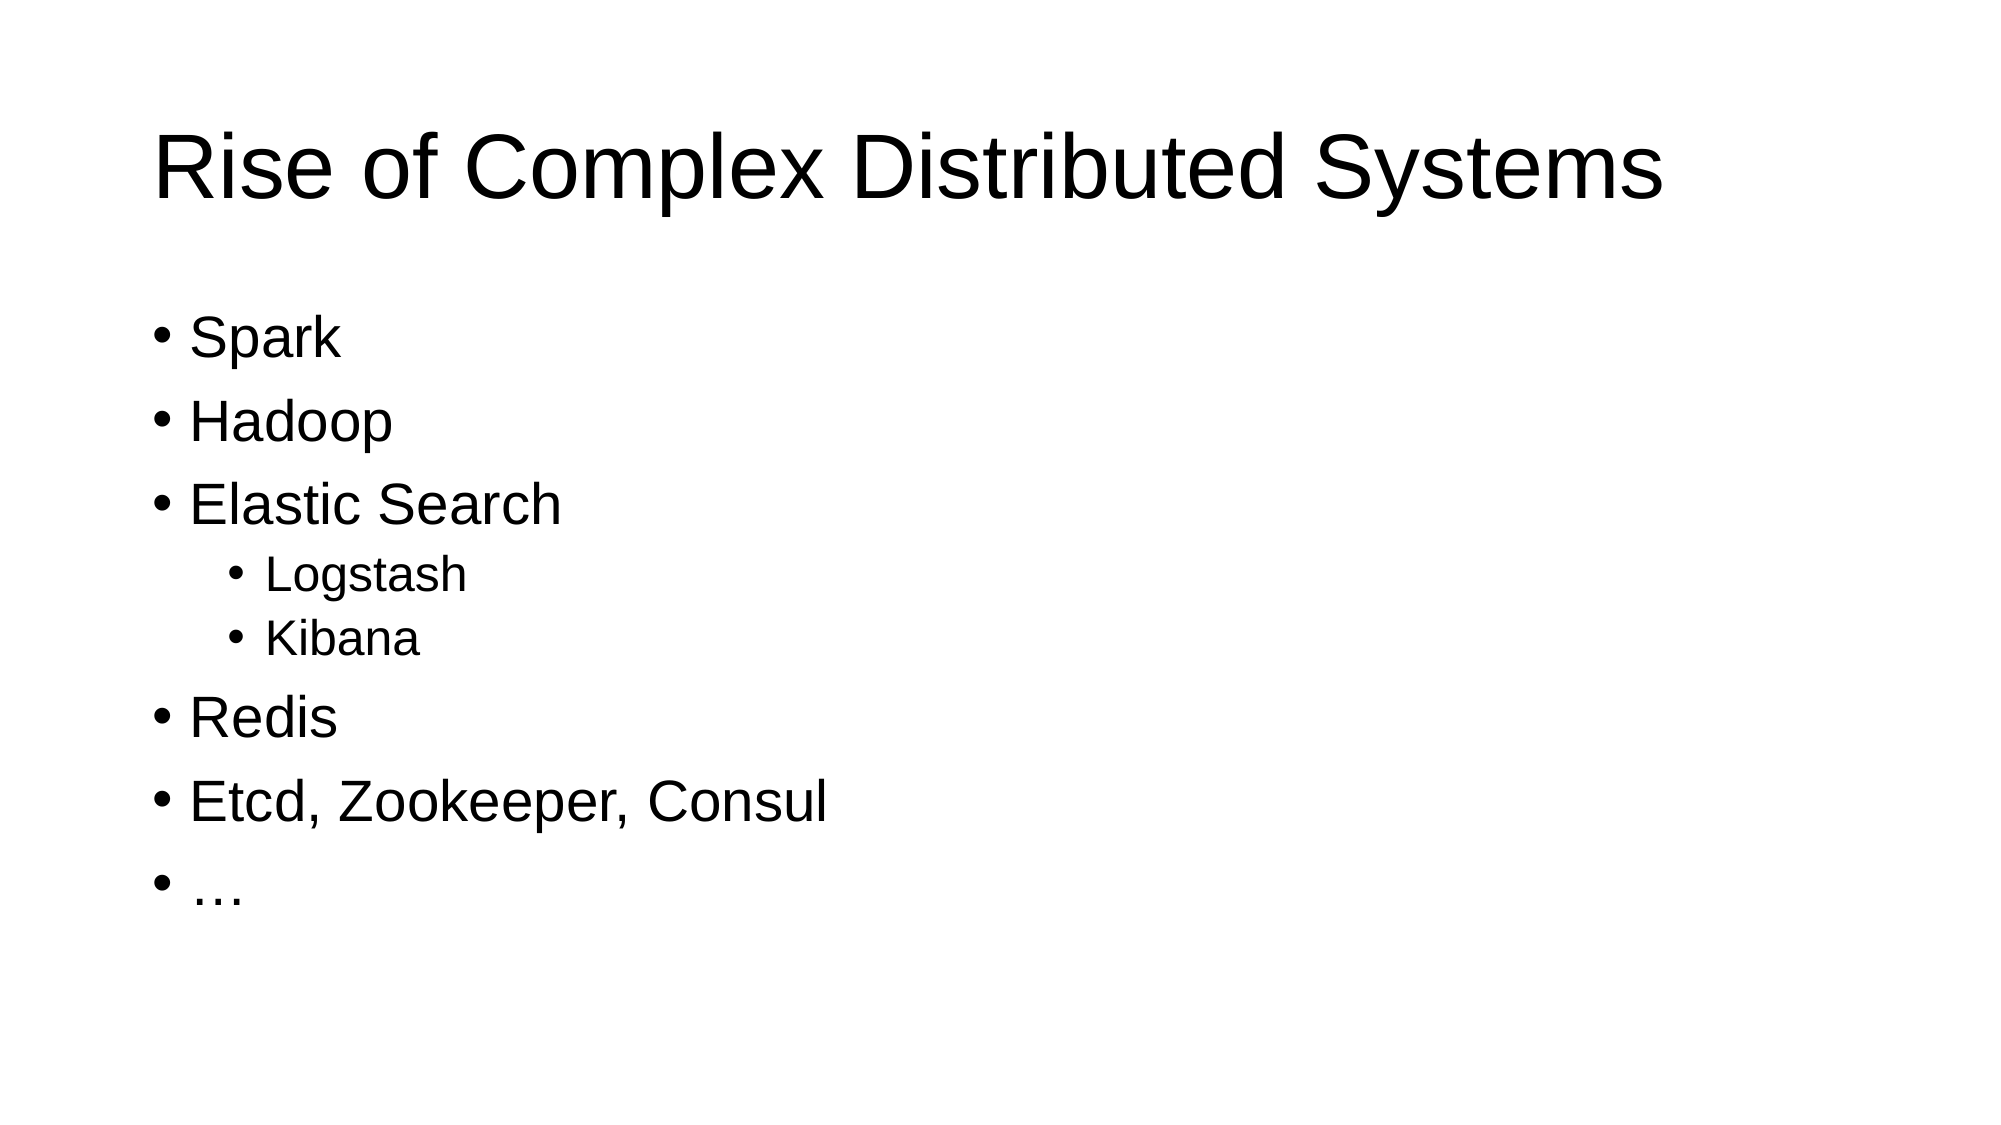

# Rise of Complex Distributed Systems
Spark
Hadoop
Elastic Search
Logstash
Kibana
Redis
Etcd, Zookeeper, Consul
…